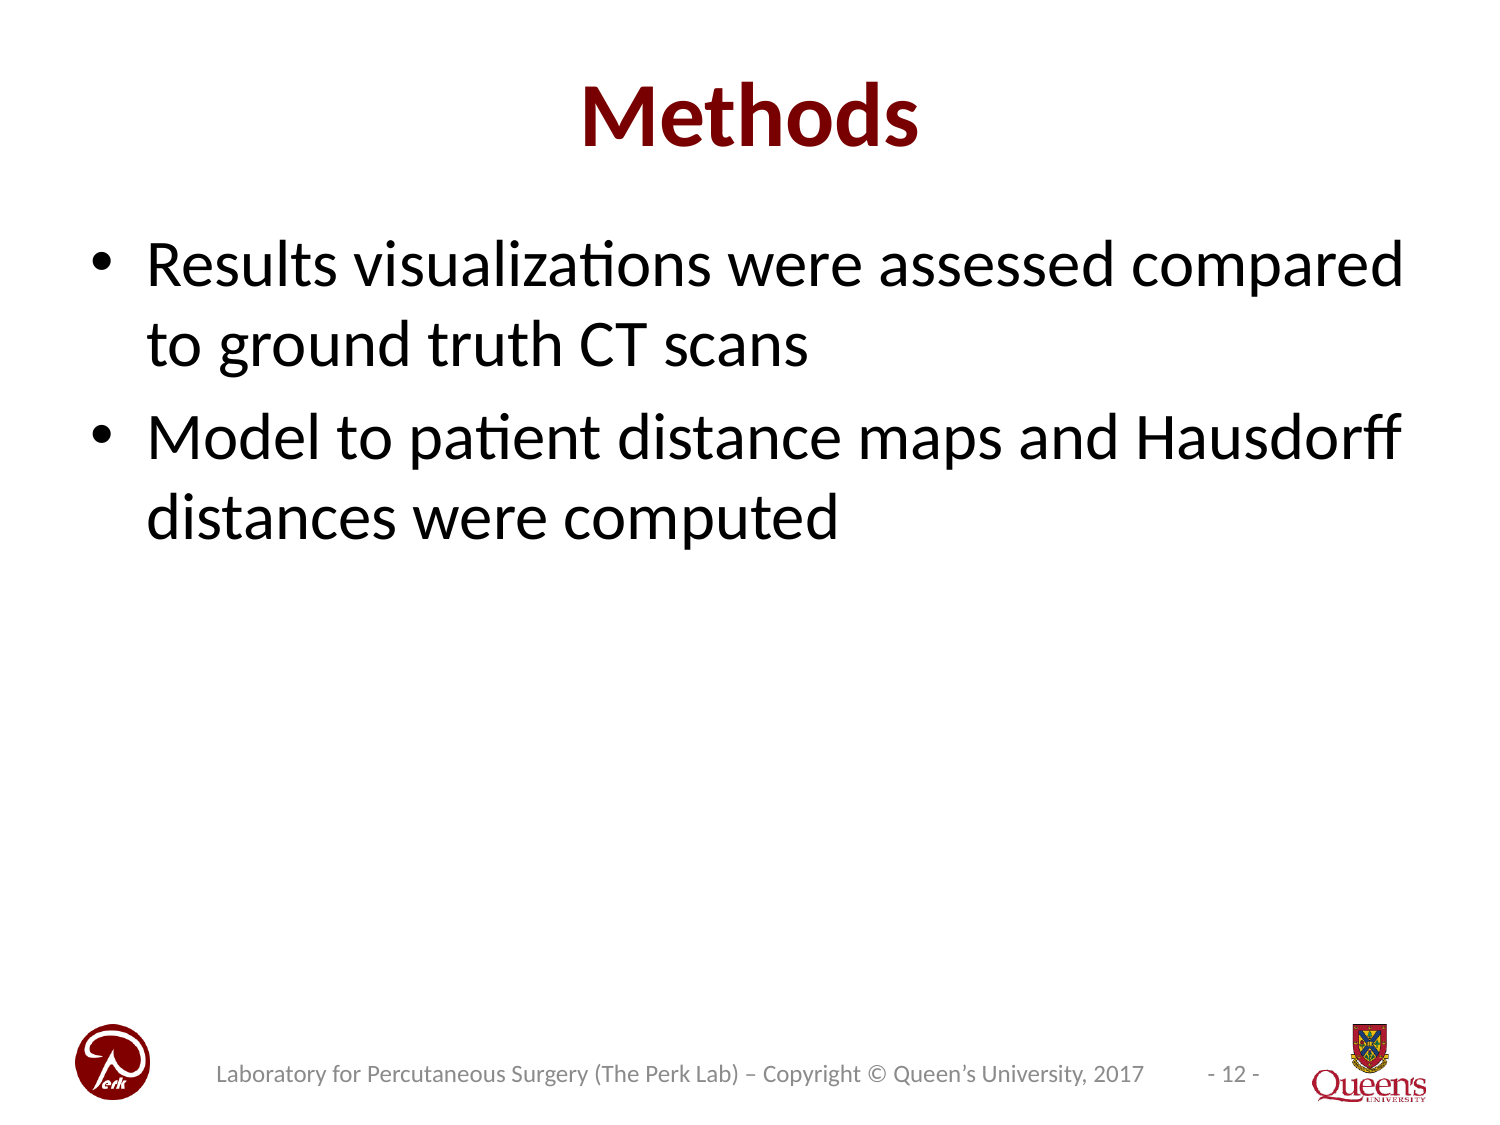

# Methods
Results visualizations were assessed compared to ground truth CT scans
Model to patient distance maps and Hausdorff distances were computed
Laboratory for Percutaneous Surgery (The Perk Lab) – Copyright © Queen’s University, 2017
- 12 -